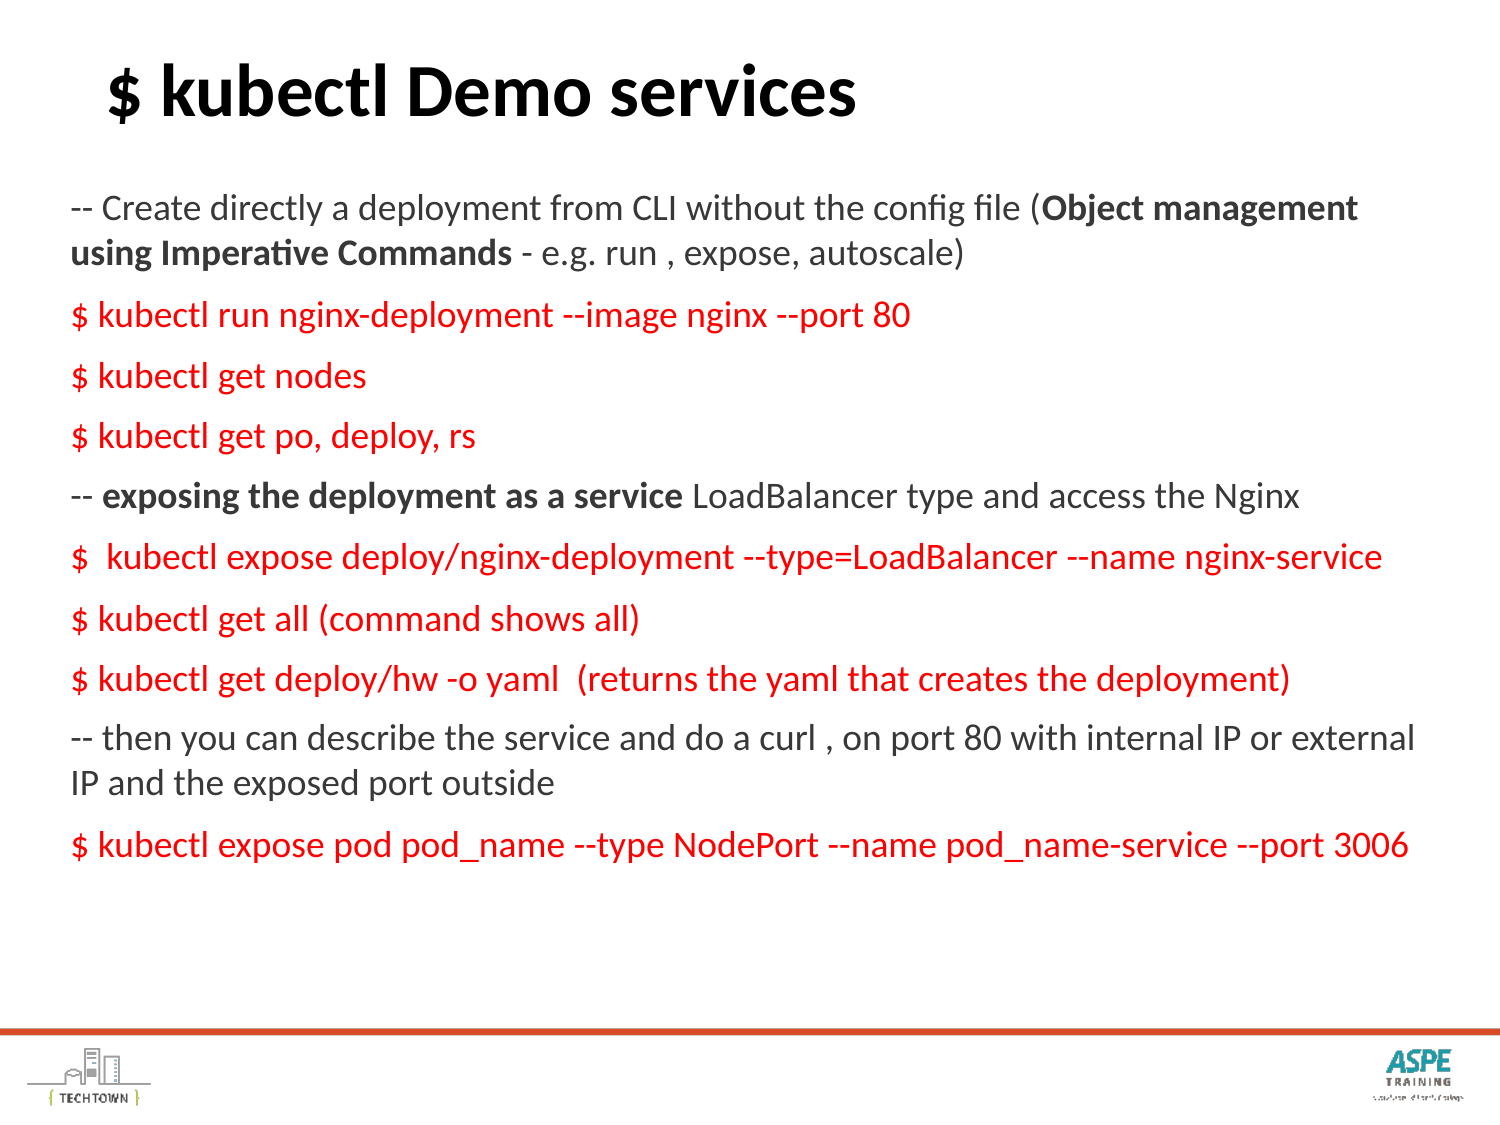

# $ kubectl Demo services
-- Create directly a deployment from CLI without the config file (Object management using Imperative Commands - e.g. run , expose, autoscale)
$ kubectl run nginx-deployment --image nginx --port 80
$ kubectl get nodes
$ kubectl get po, deploy, rs
-- exposing the deployment as a service LoadBalancer type and access the Nginx
$  kubectl expose deploy/nginx-deployment --type=LoadBalancer --name nginx-service
$ kubectl get all (command shows all)
$ kubectl get deploy/hw -o yaml  (returns the yaml that creates the deployment)
-- then you can describe the service and do a curl , on port 80 with internal IP or external IP and the exposed port outside
$ kubectl expose pod pod_name --type NodePort --name pod_name-service --port 3006